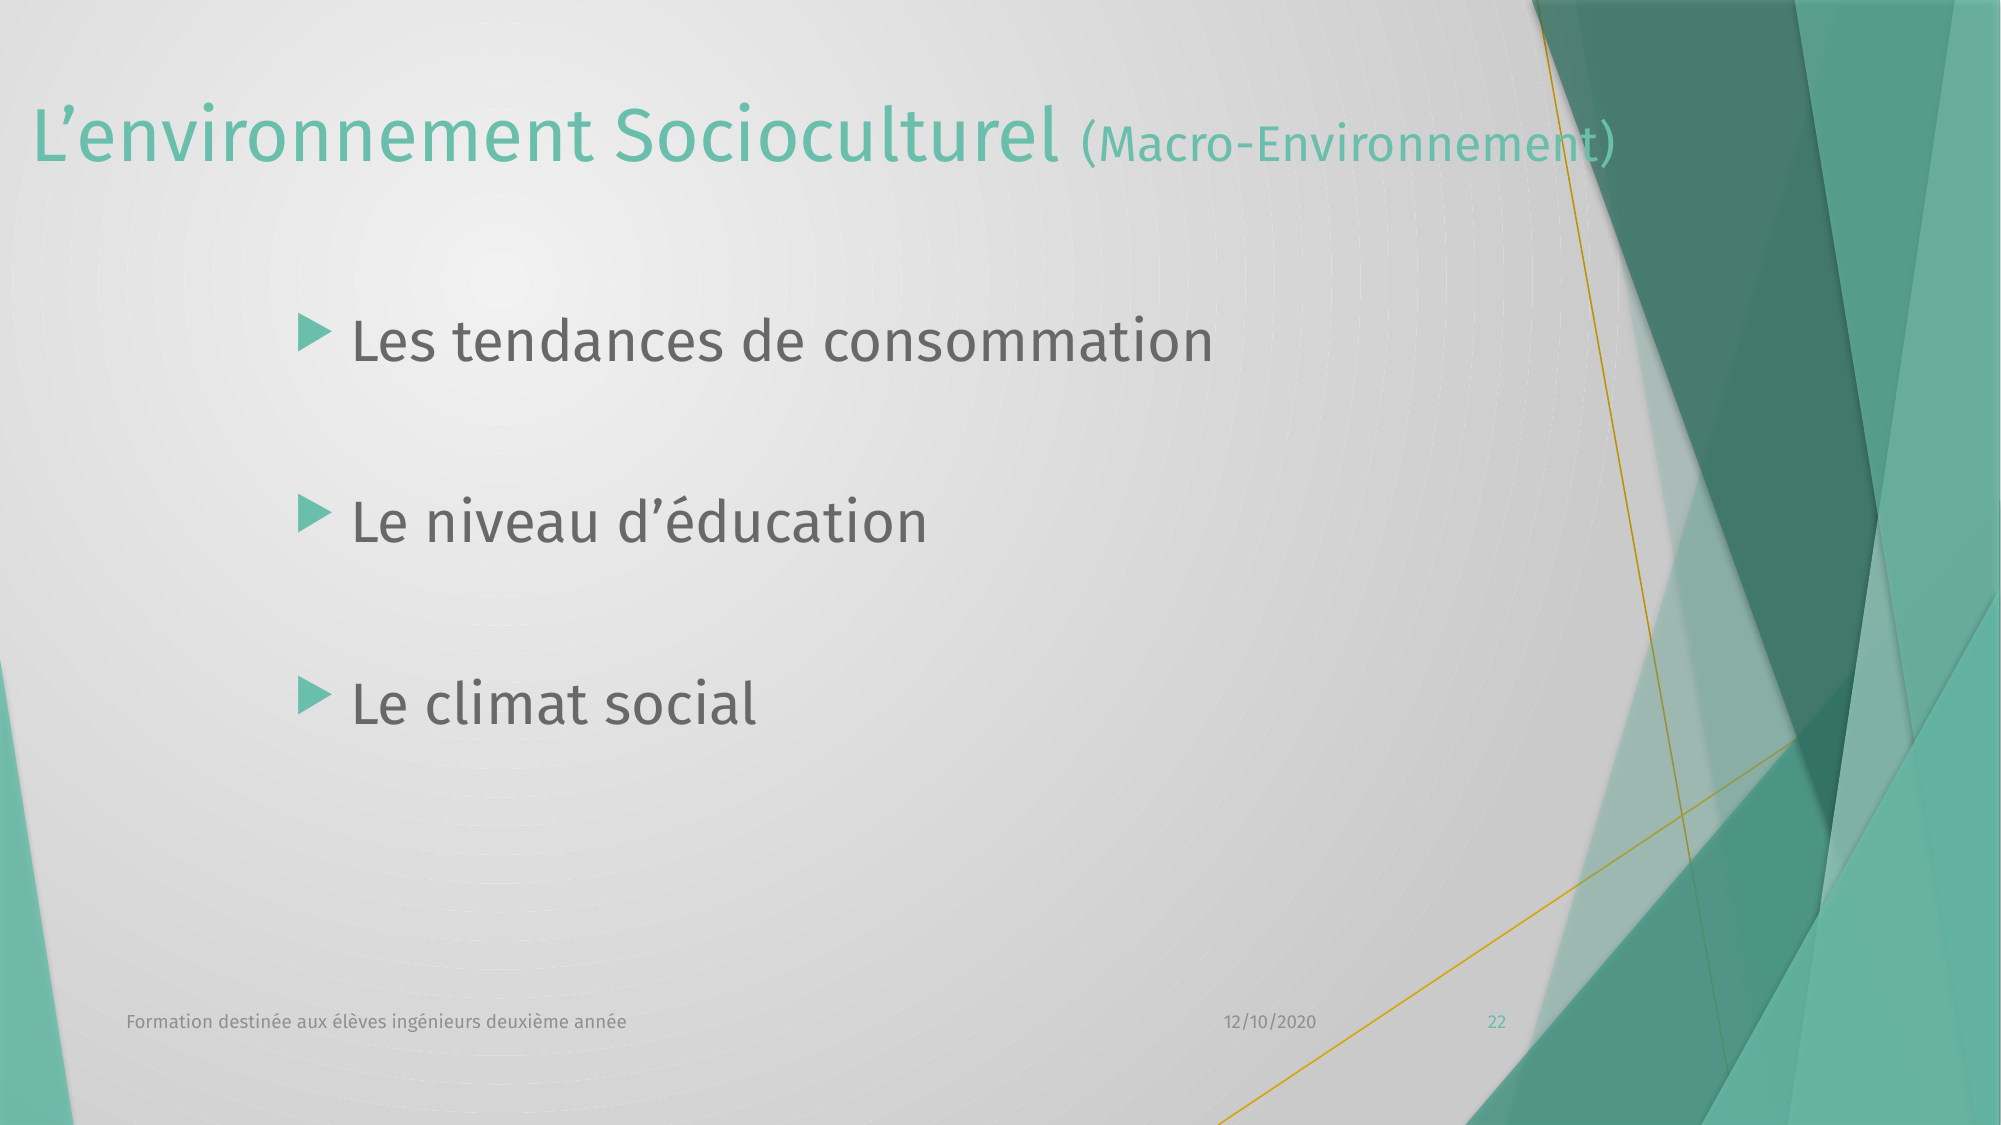

# L’environnement Socioculturel (Macro-Environnement)
Les tendances de consommation

Le niveau d’éducation

Le climat social
Formation destinée aux élèves ingénieurs deuxième année
12/10/2020
22